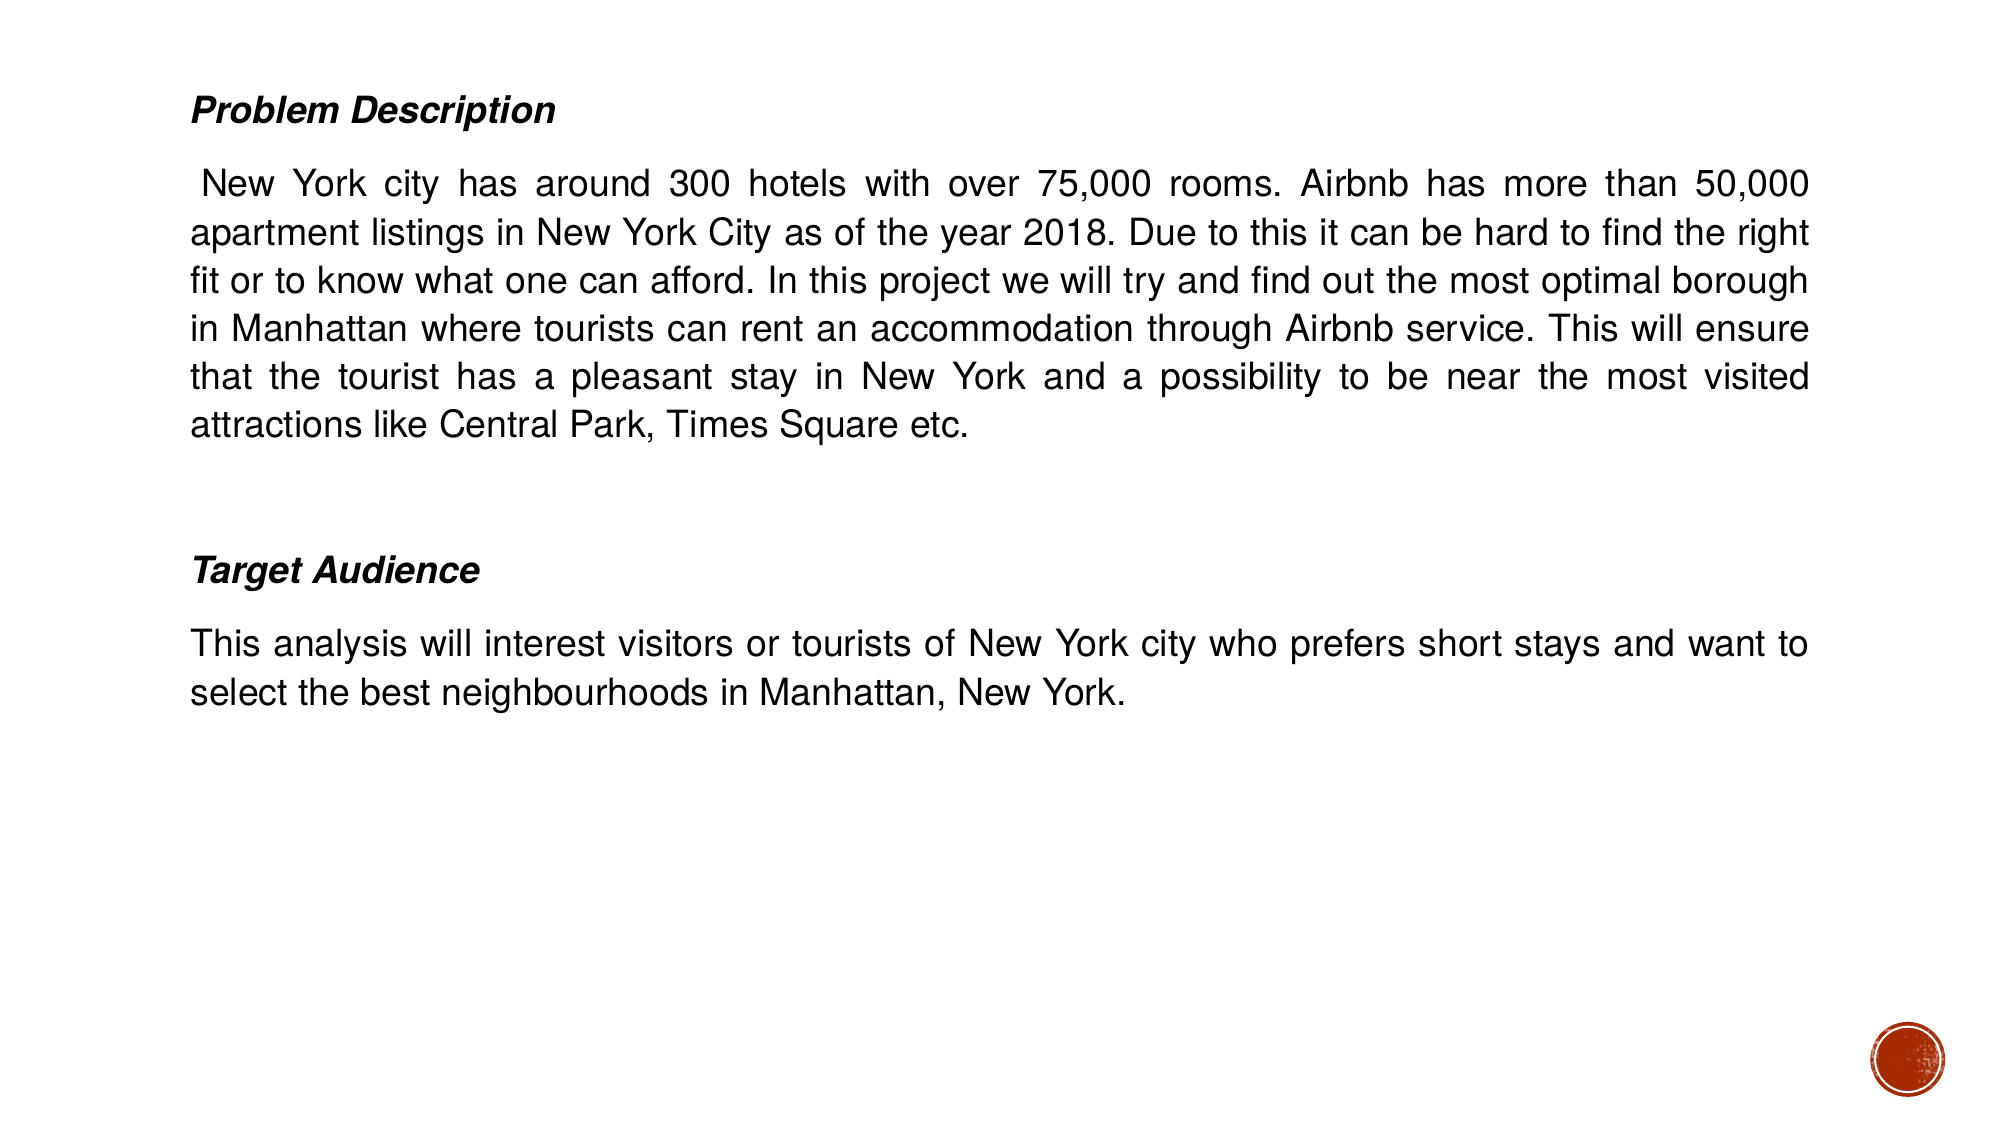

Problem Description
 New York city has around 300 hotels with over 75,000 rooms. Airbnb has more than 50,000 apartment listings in New York City as of the year 2018. Due to this it can be hard to find the right fit or to know what one can afford. In this project we will try and find out the most optimal borough in Manhattan where tourists can rent an accommodation through Airbnb service. This will ensure that the tourist has a pleasant stay in New York and a possibility to be near the most visited attractions like Central Park, Times Square etc.

Target Audience
This analysis will interest visitors or tourists of New York city who prefers short stays and want to select the best neighbourhoods in Manhattan, New York.